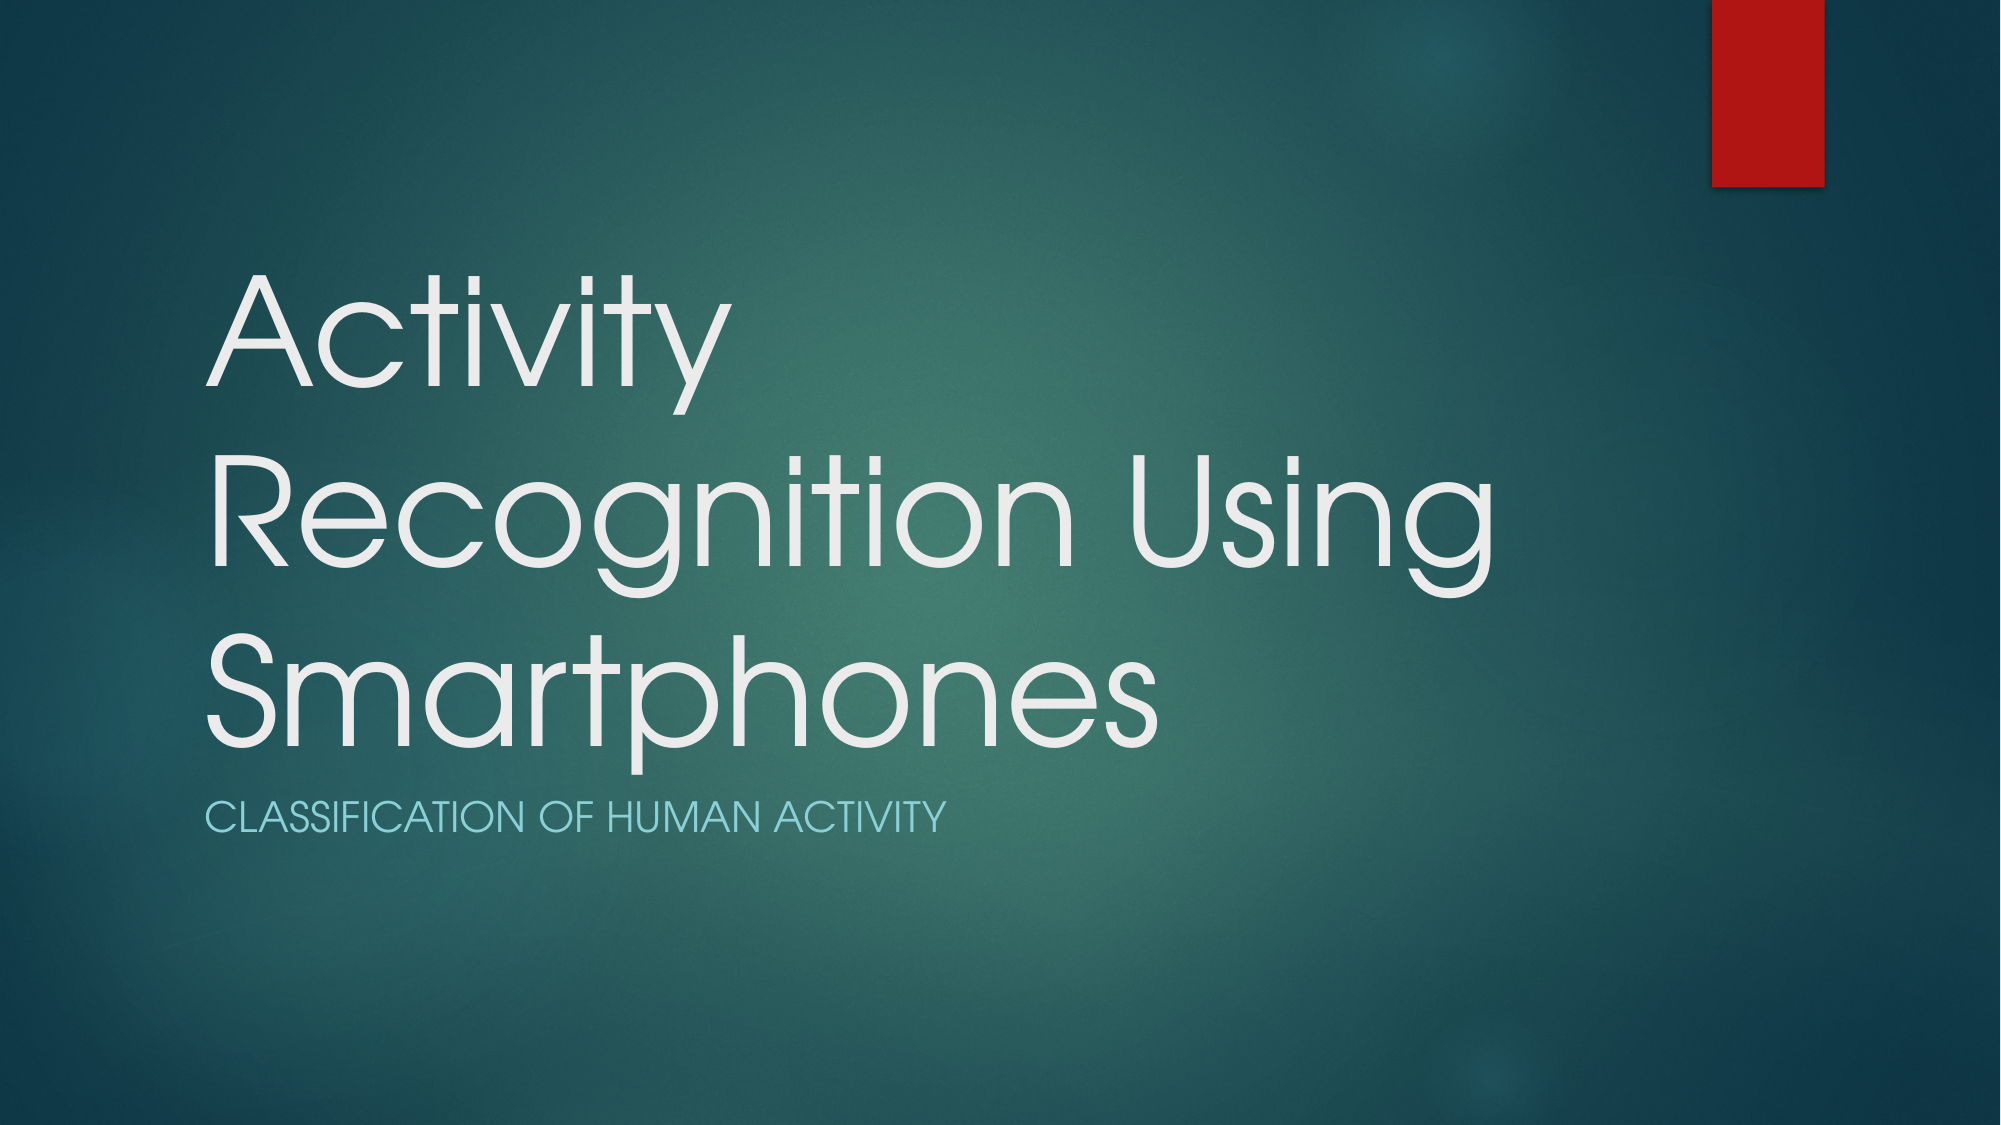

# Activity Recognition Using Smartphones
Classification of Human Activity